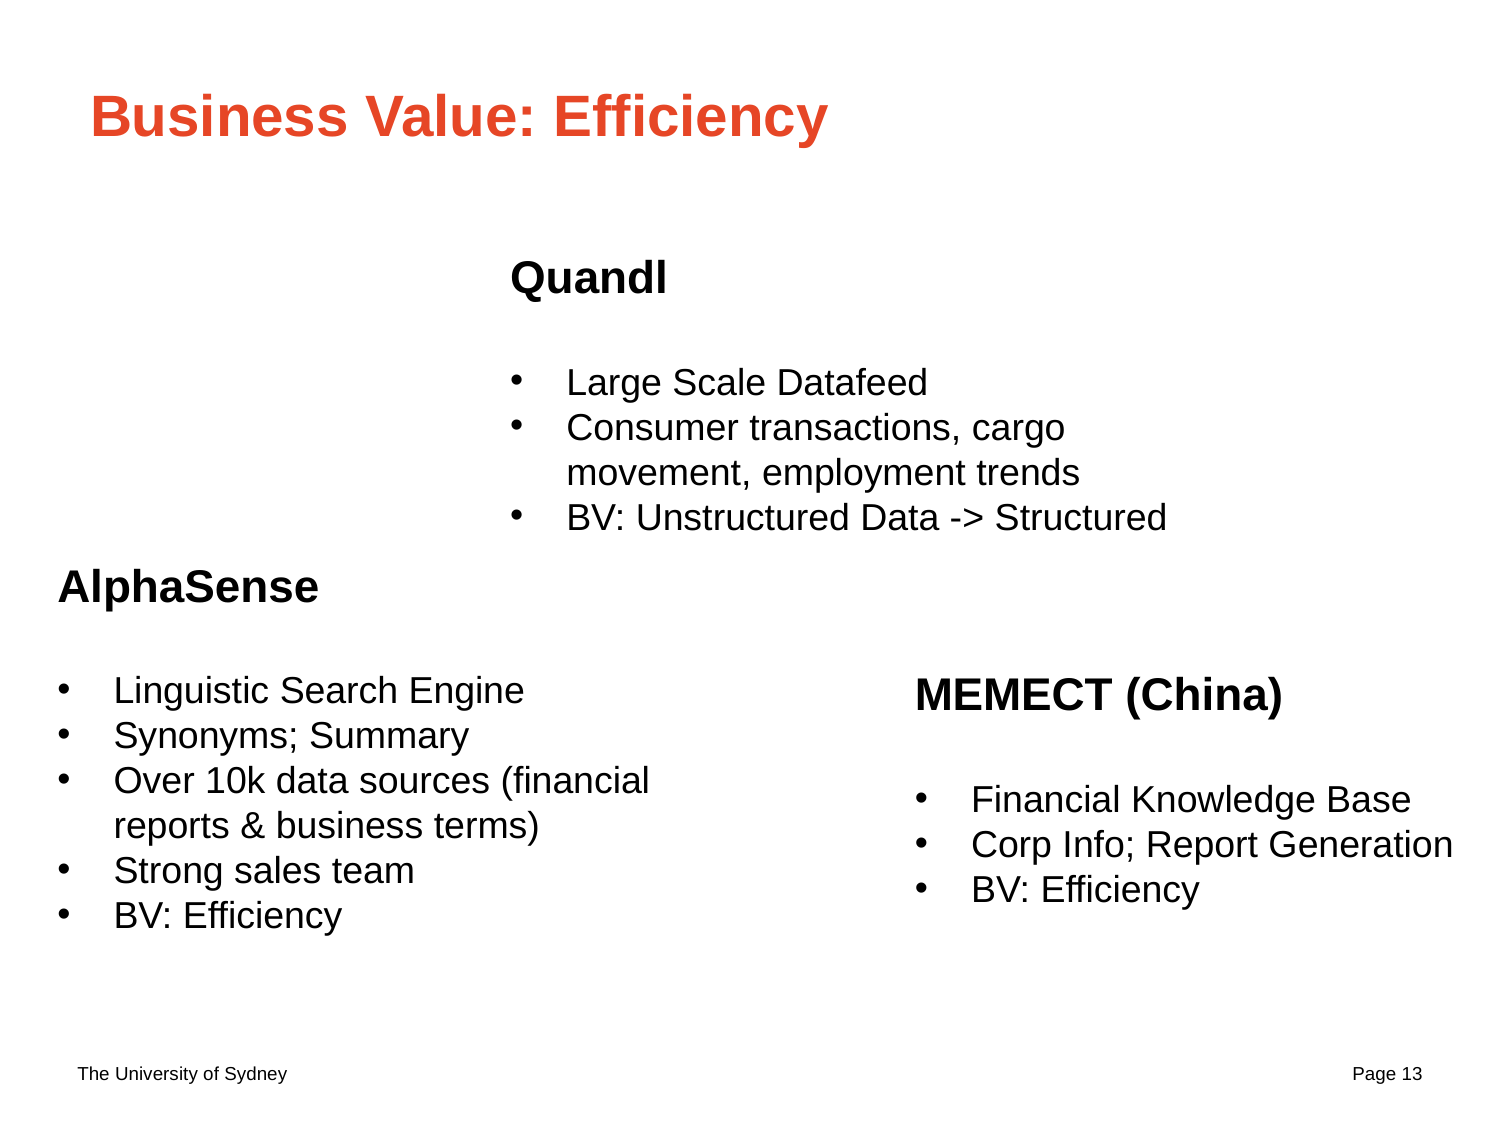

# Business Value: Efficiency
Quandl

Large Scale Datafeed
Consumer transactions, cargo movement, employment trends
BV: Unstructured Data -> Structured
AlphaSense

Linguistic Search Engine
Synonyms; Summary
Over 10k data sources (financial reports & business terms)
Strong sales team
BV: Efficiency

MEMECT (China)

Financial Knowledge Base
Corp Info; Report Generation
BV: Efficiency